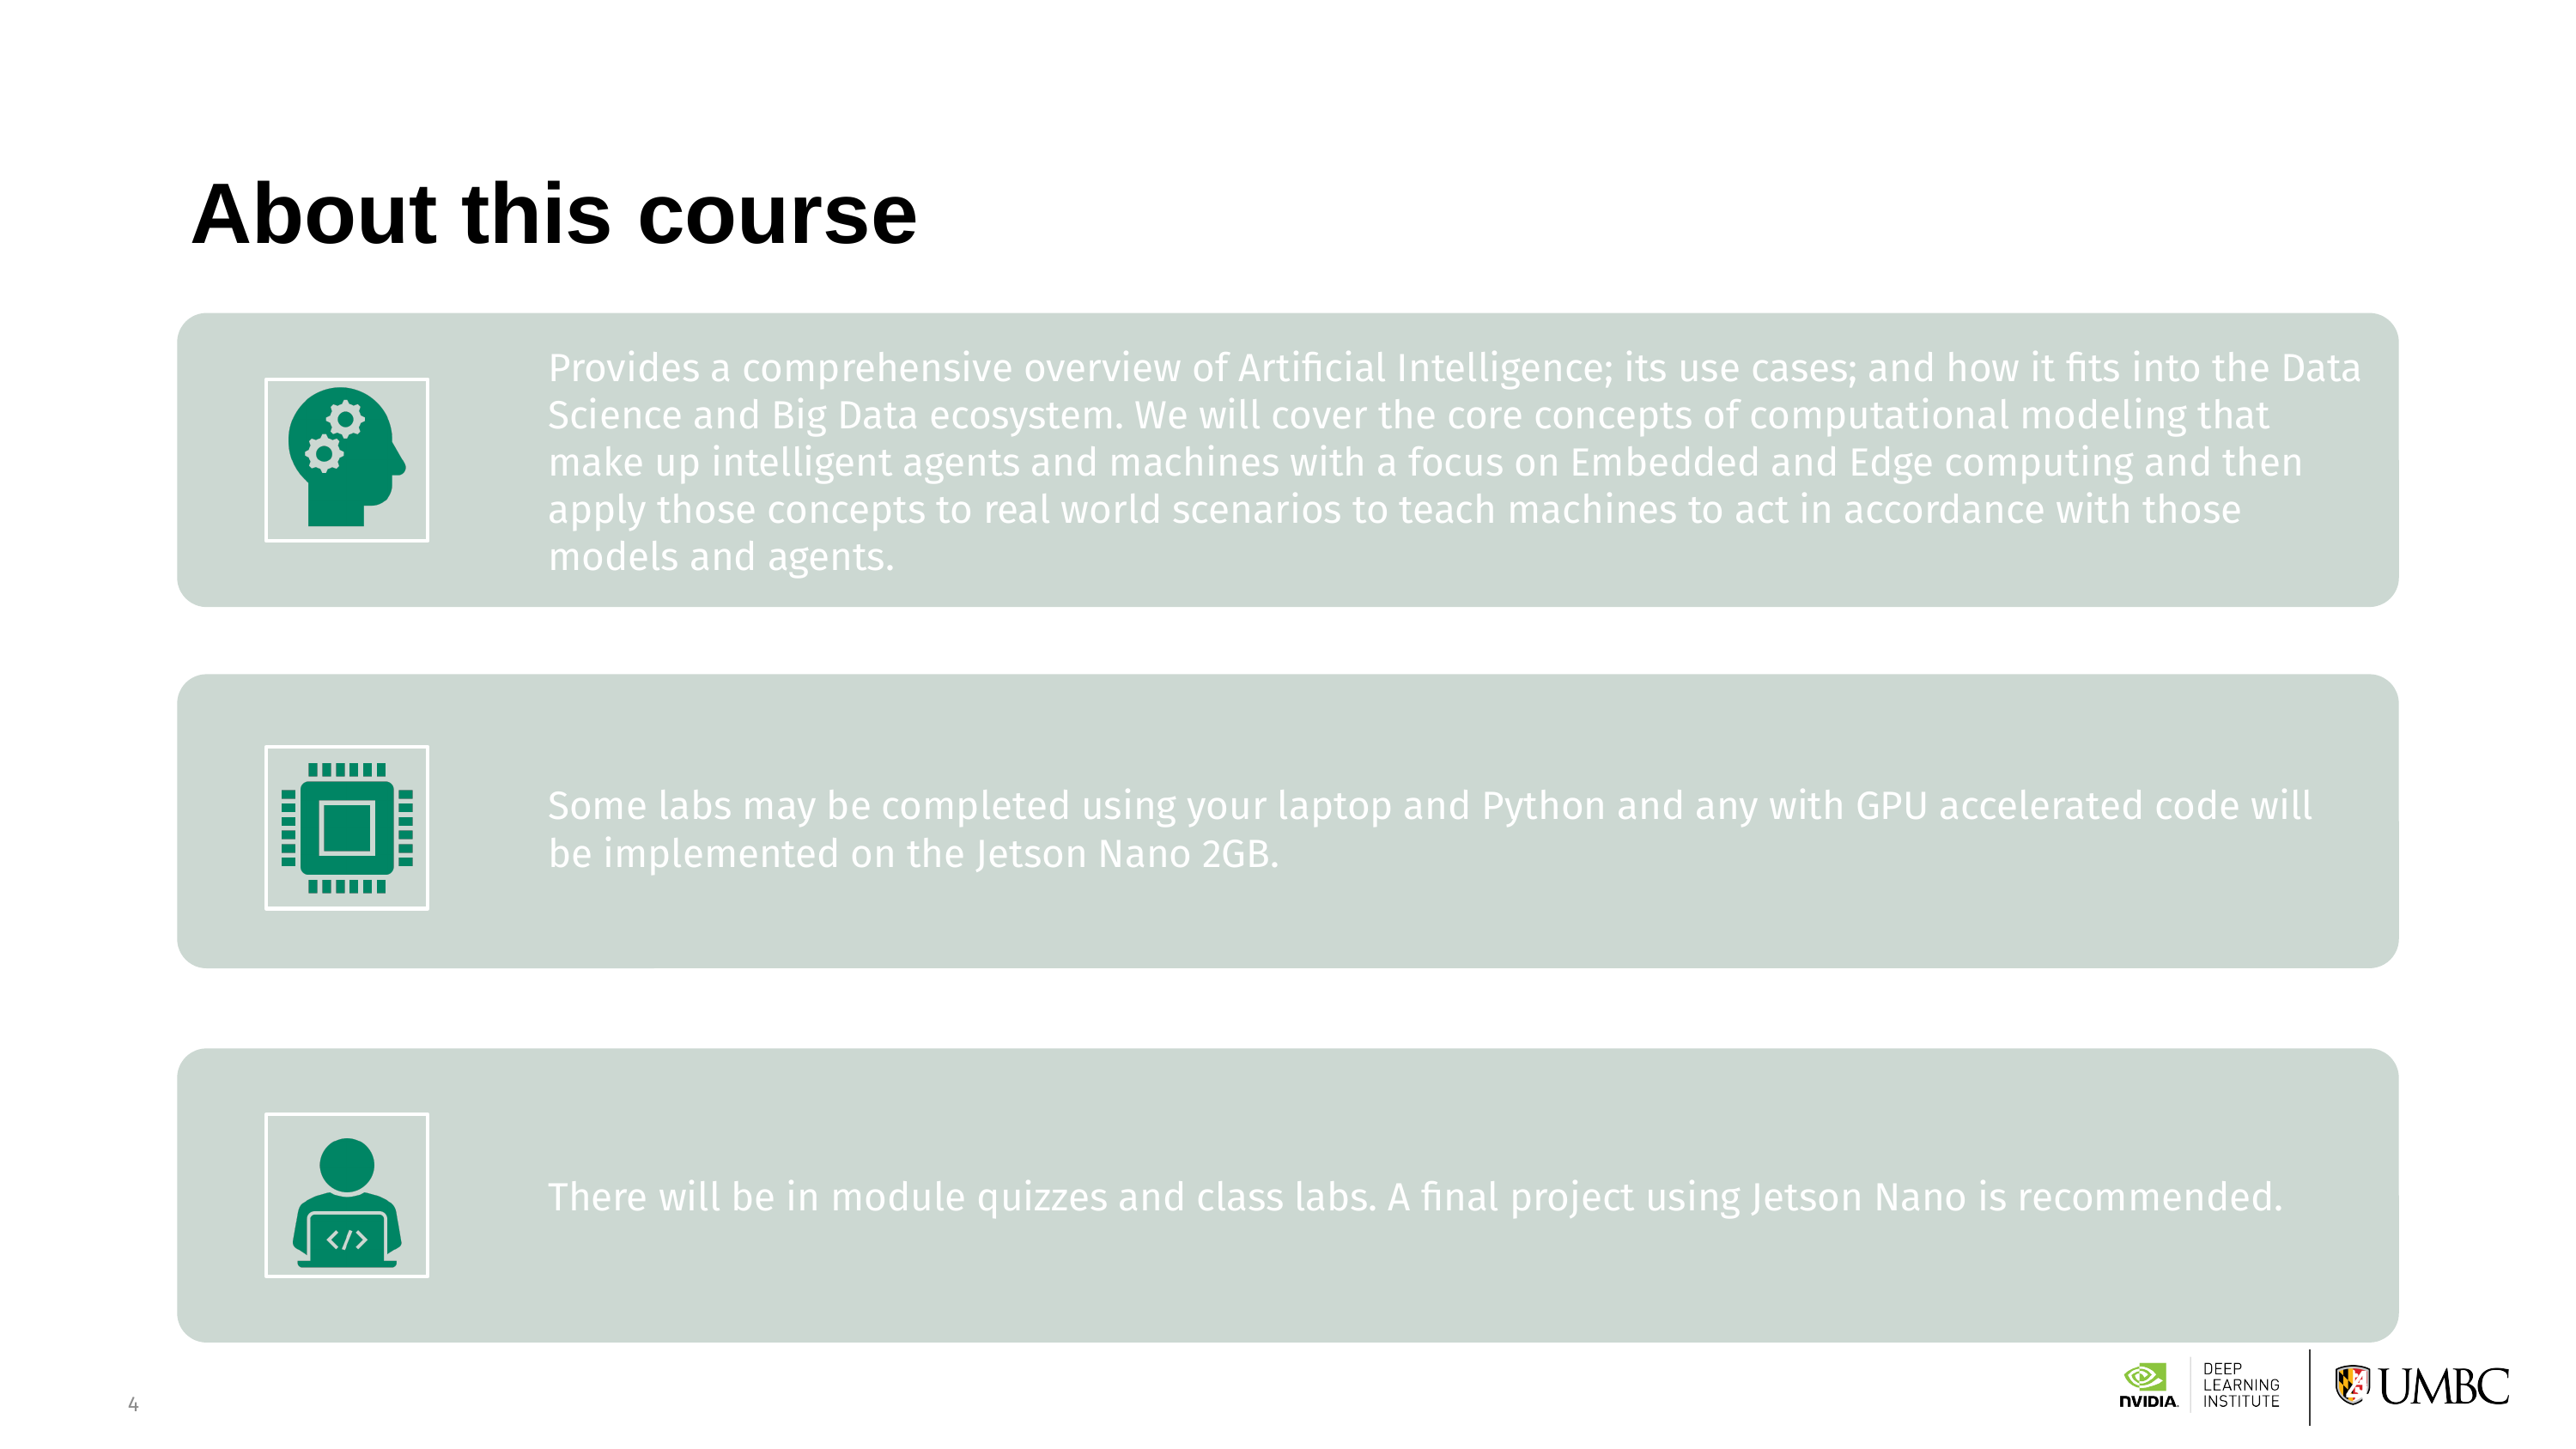

# About this course
Provides a comprehensive overview of Artificial Intelligence; its use cases; and how it fits into the Data Science and Big Data ecosystem. We will cover the core concepts of computational modeling that make up intelligent agents and machines with a focus on Embedded and Edge computing and then apply those concepts to real world scenarios to teach machines to act in accordance with those models and agents.
Some labs may be completed using your laptop and Python and any with GPU accelerated code will be implemented on the Jetson Nano 2GB.
There will be in module quizzes and class labs. A final project using Jetson Nano is recommended.
4